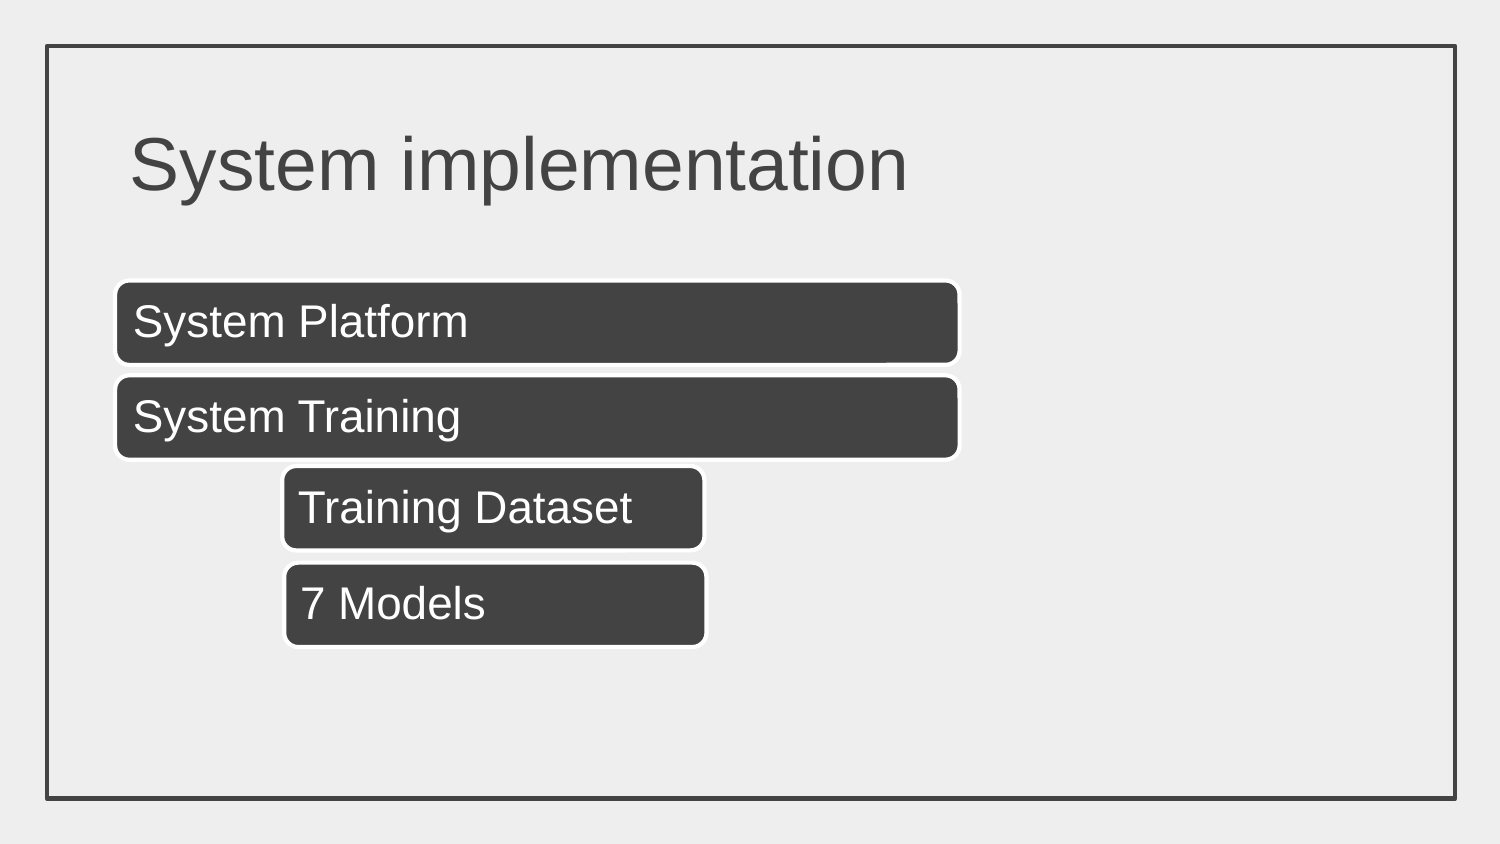

# System implementation

System Platform

System Training

Training Dataset

7 Models